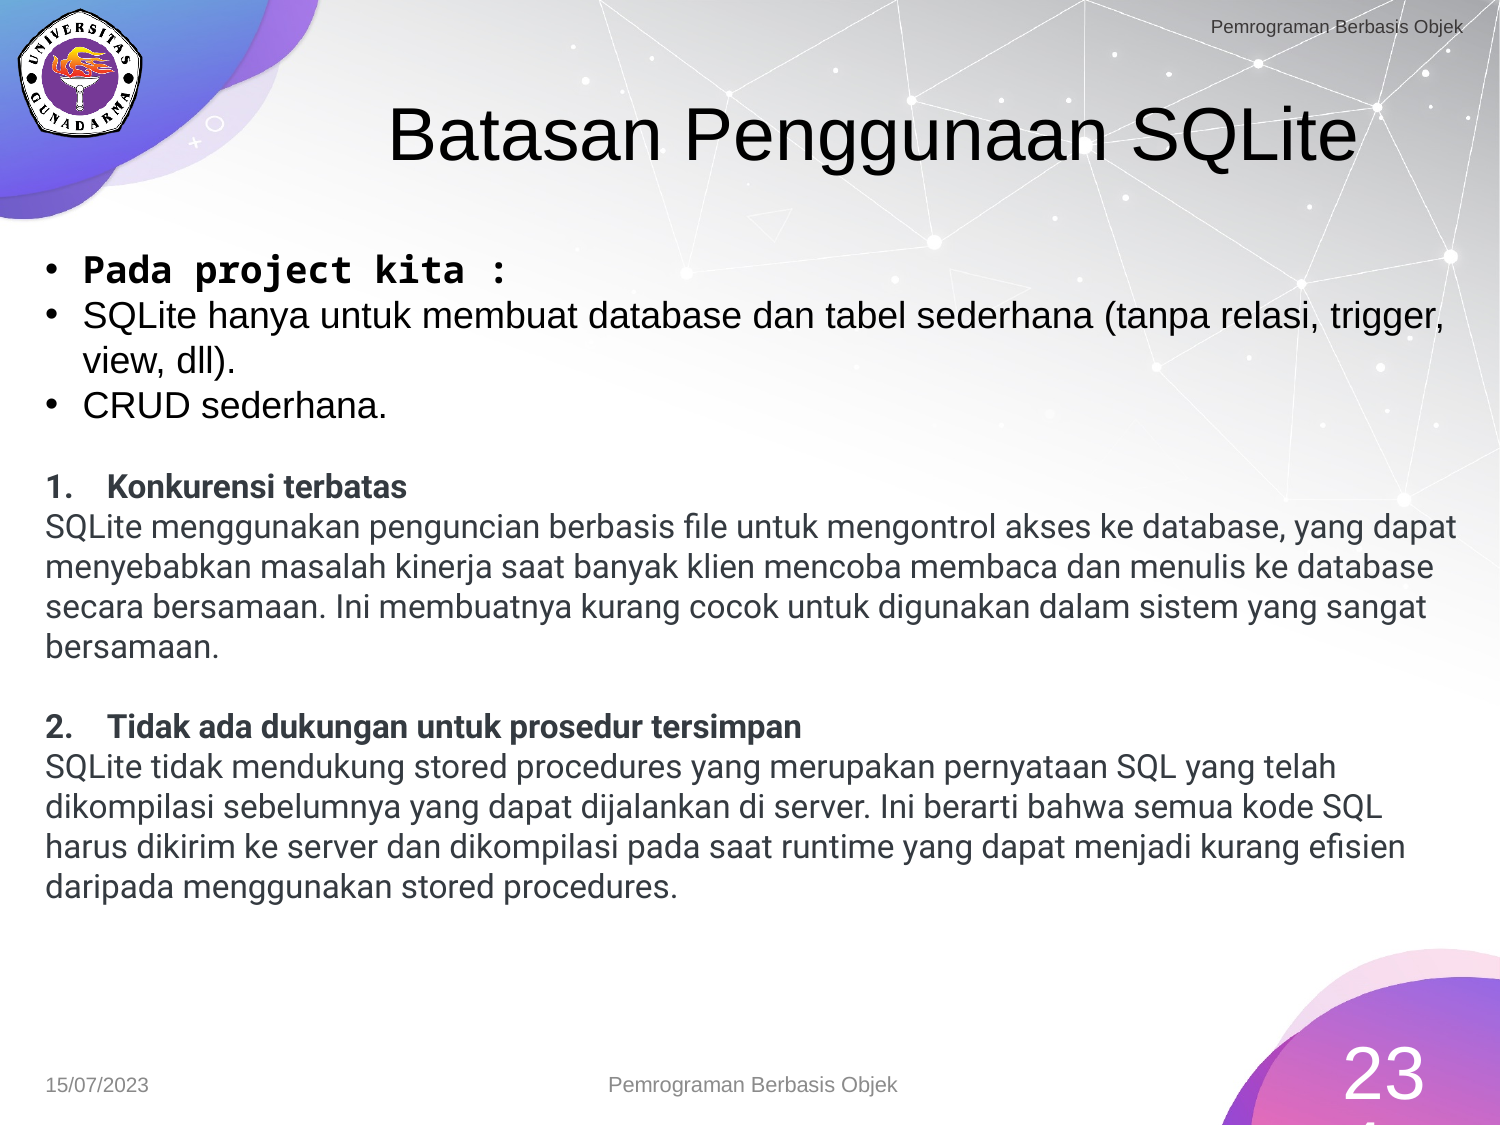

# Batasan Penggunaan SQLite
Pada project kita :
SQLite hanya untuk membuat database dan tabel sederhana (tanpa relasi, trigger, view, dll).
CRUD sederhana.

1.    Konkurensi terbatas
SQLite menggunakan penguncian berbasis file untuk mengontrol akses ke database, yang dapat menyebabkan masalah kinerja saat banyak klien mencoba membaca dan menulis ke database secara bersamaan. Ini membuatnya kurang cocok untuk digunakan dalam sistem yang sangat bersamaan.
2.    Tidak ada dukungan untuk prosedur tersimpan
SQLite tidak mendukung stored procedures yang merupakan pernyataan SQL yang telah dikompilasi sebelumnya yang dapat dijalankan di server. Ini berarti bahwa semua kode SQL harus dikirim ke server dan dikompilasi pada saat runtime yang dapat menjadi kurang efisien daripada menggunakan stored procedures.

234
Pemrograman Berbasis Objek
15/07/2023